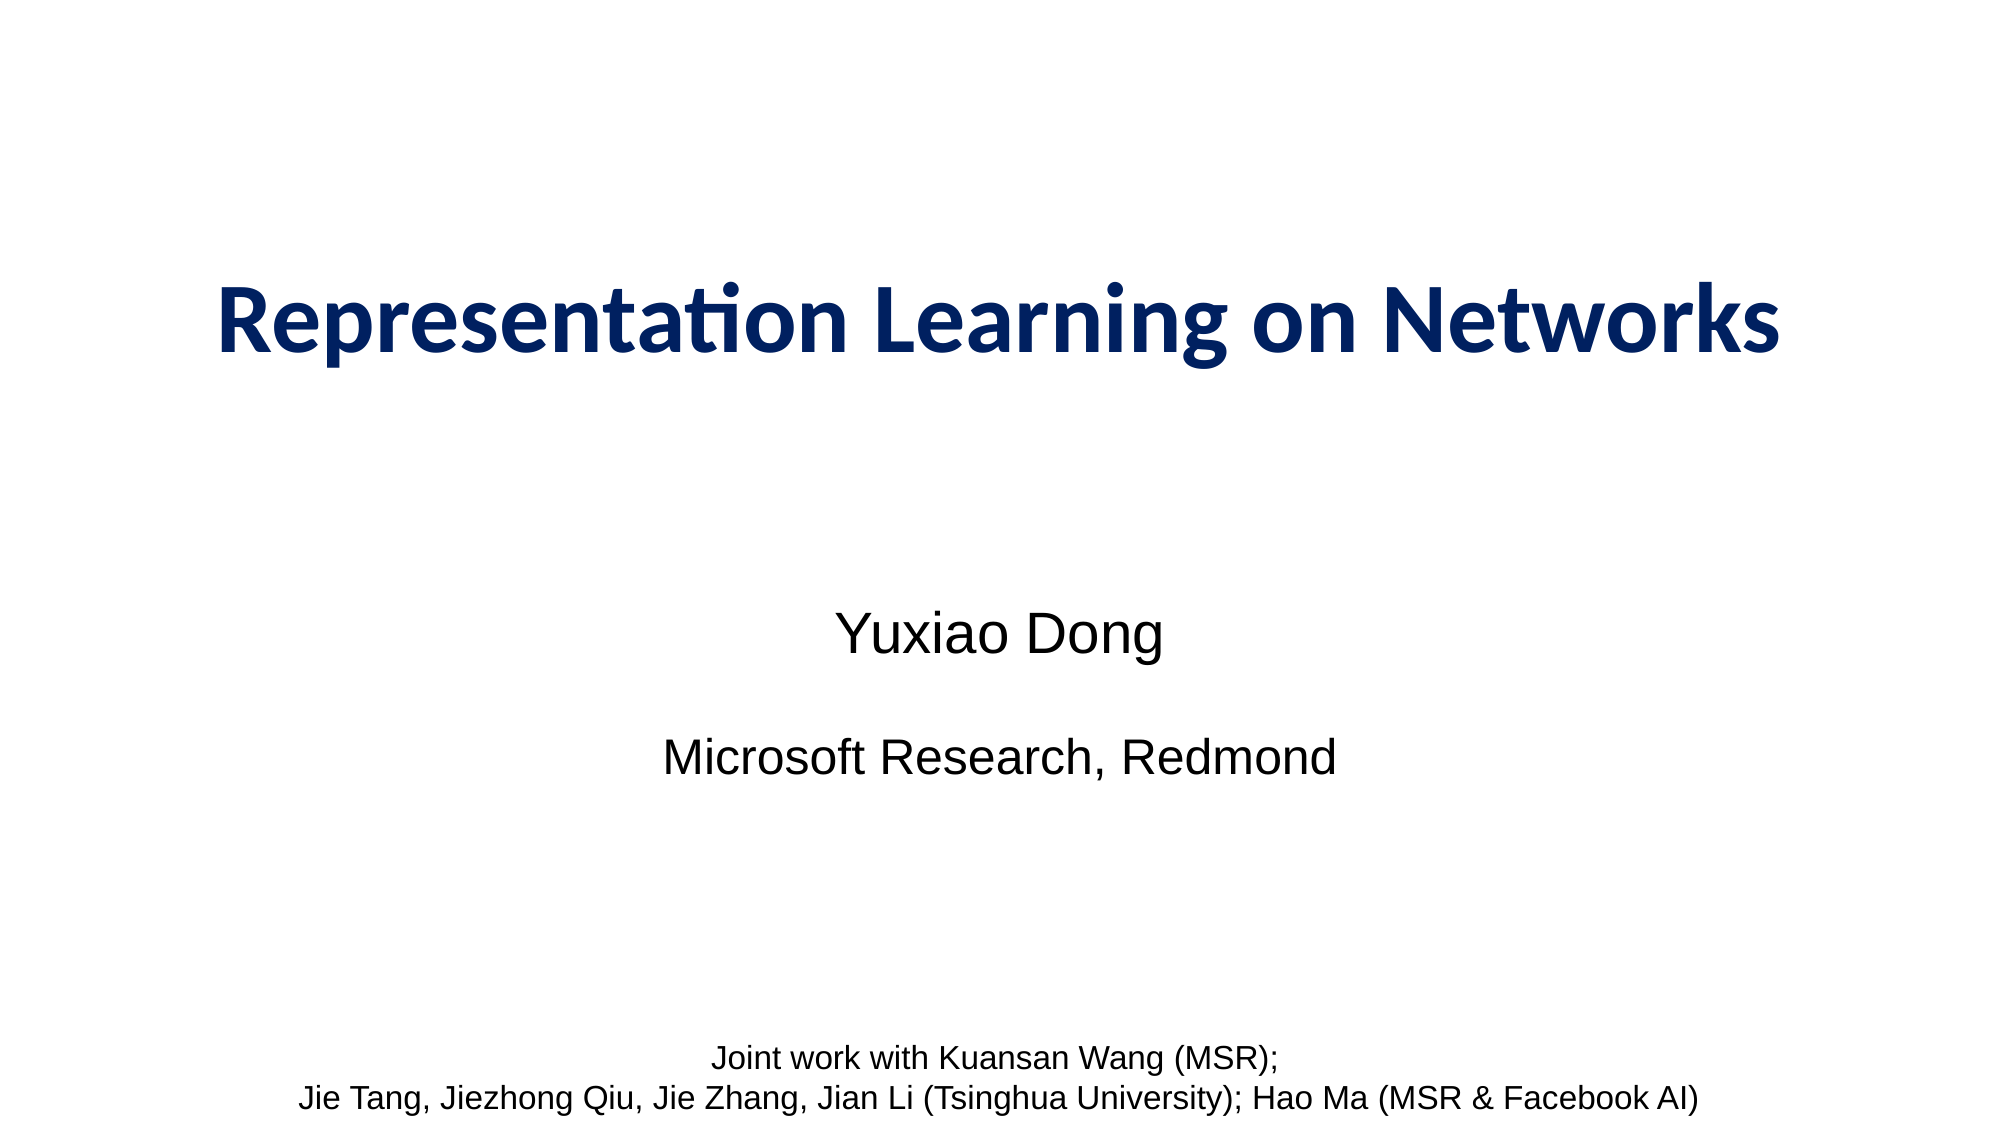

Representation Learning on Networks
Yuxiao Dong

Microsoft Research, Redmond
Joint work with Kuansan Wang (MSR);
Jie Tang, Jiezhong Qiu, Jie Zhang, Jian Li (Tsinghua University); Hao Ma (MSR & Facebook AI)